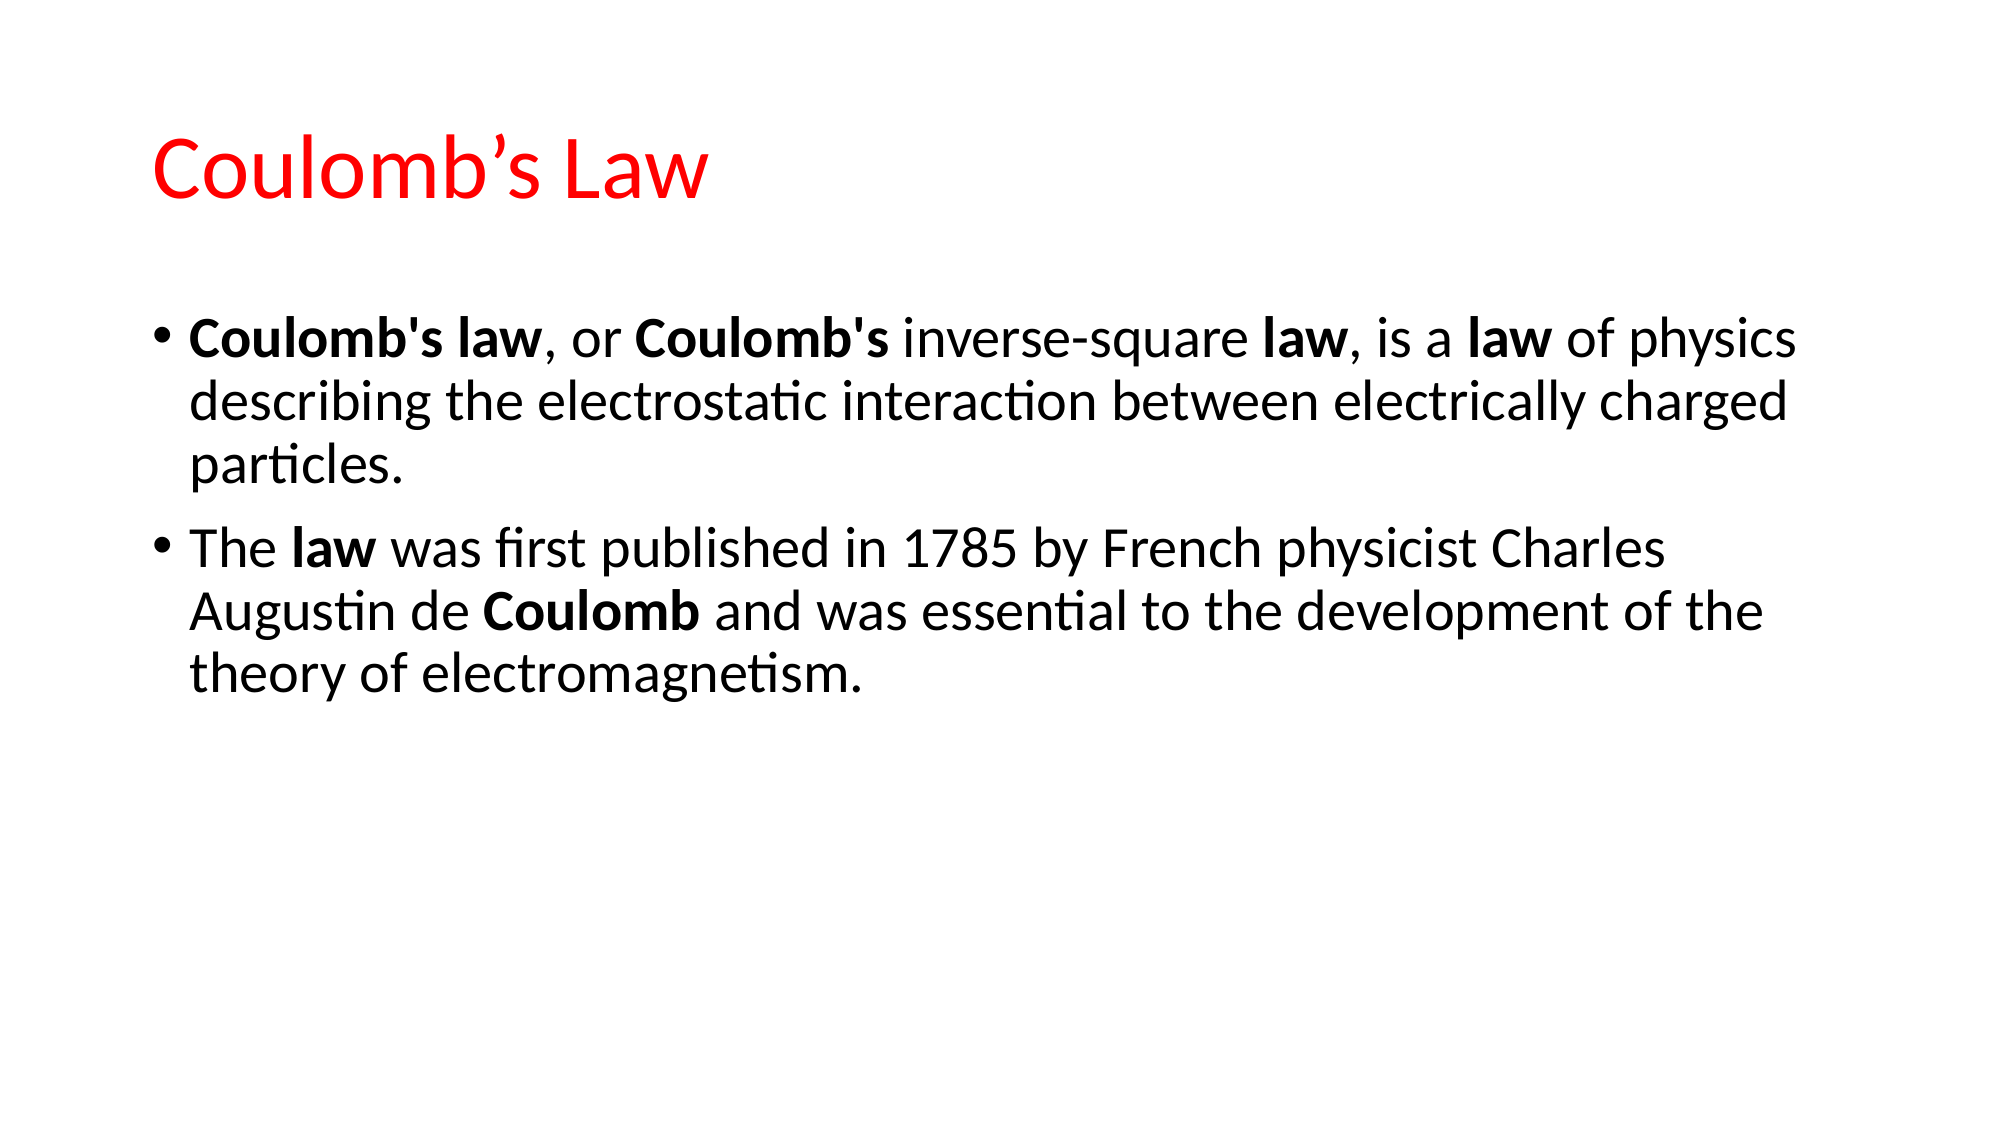

# Coulomb’s Law
Coulomb's law, or Coulomb's inverse-square law, is a law of physics describing the electrostatic interaction between electrically charged particles.
The law was first published in 1785 by French physicist Charles Augustin de Coulomb and was essential to the development of the theory of electromagnetism.